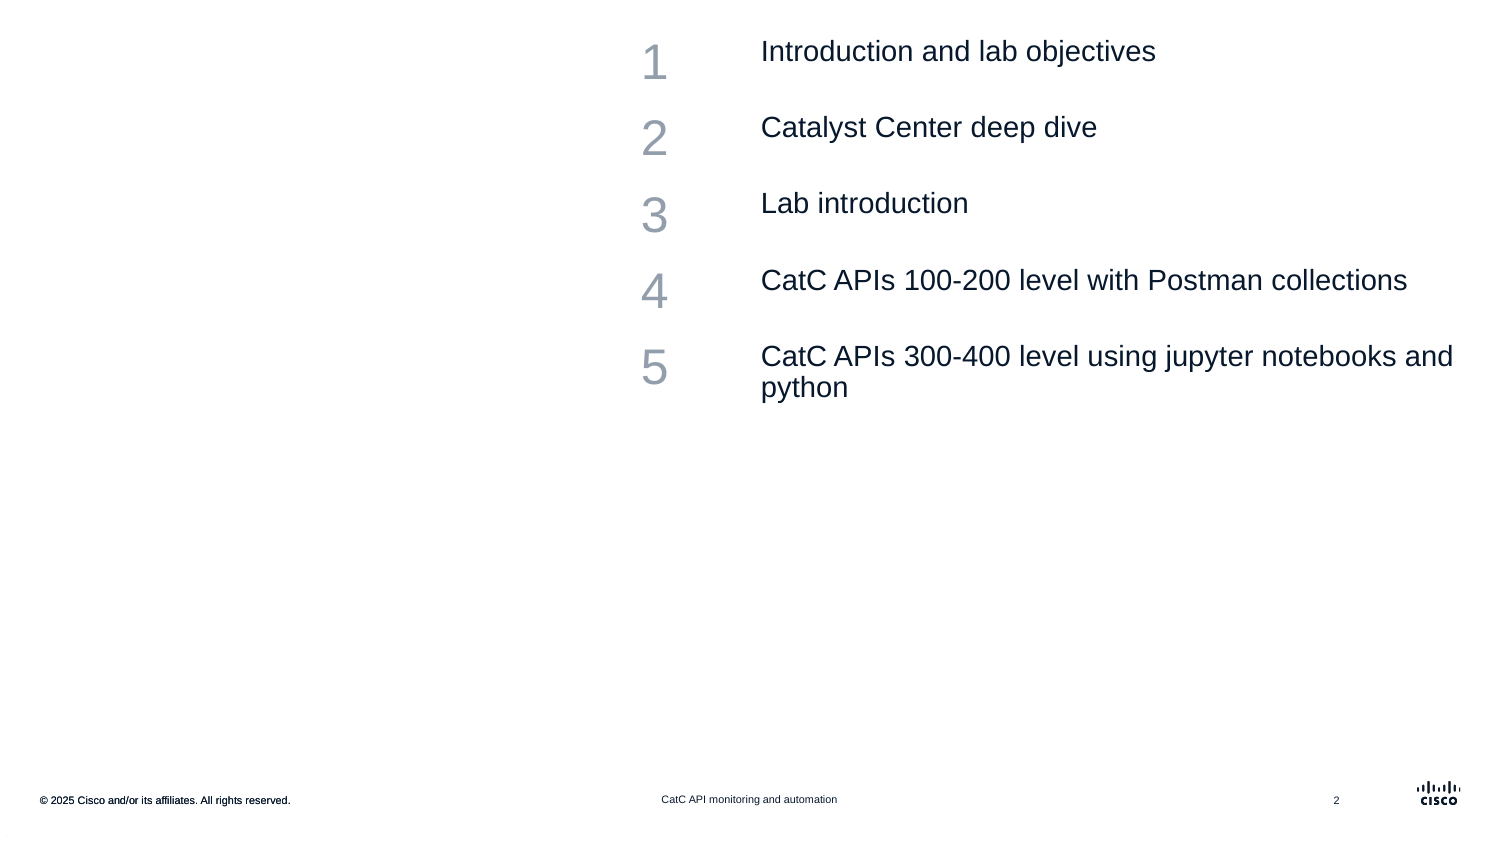

1
Introduction and lab objectives

#
2
Catalyst Center deep dive

3
Lab introduction

4
CatC APIs 100-200 level with Postman collections

5
CatC APIs 300-400 level using jupyter notebooks and python

CatC API monitoring and automation
2